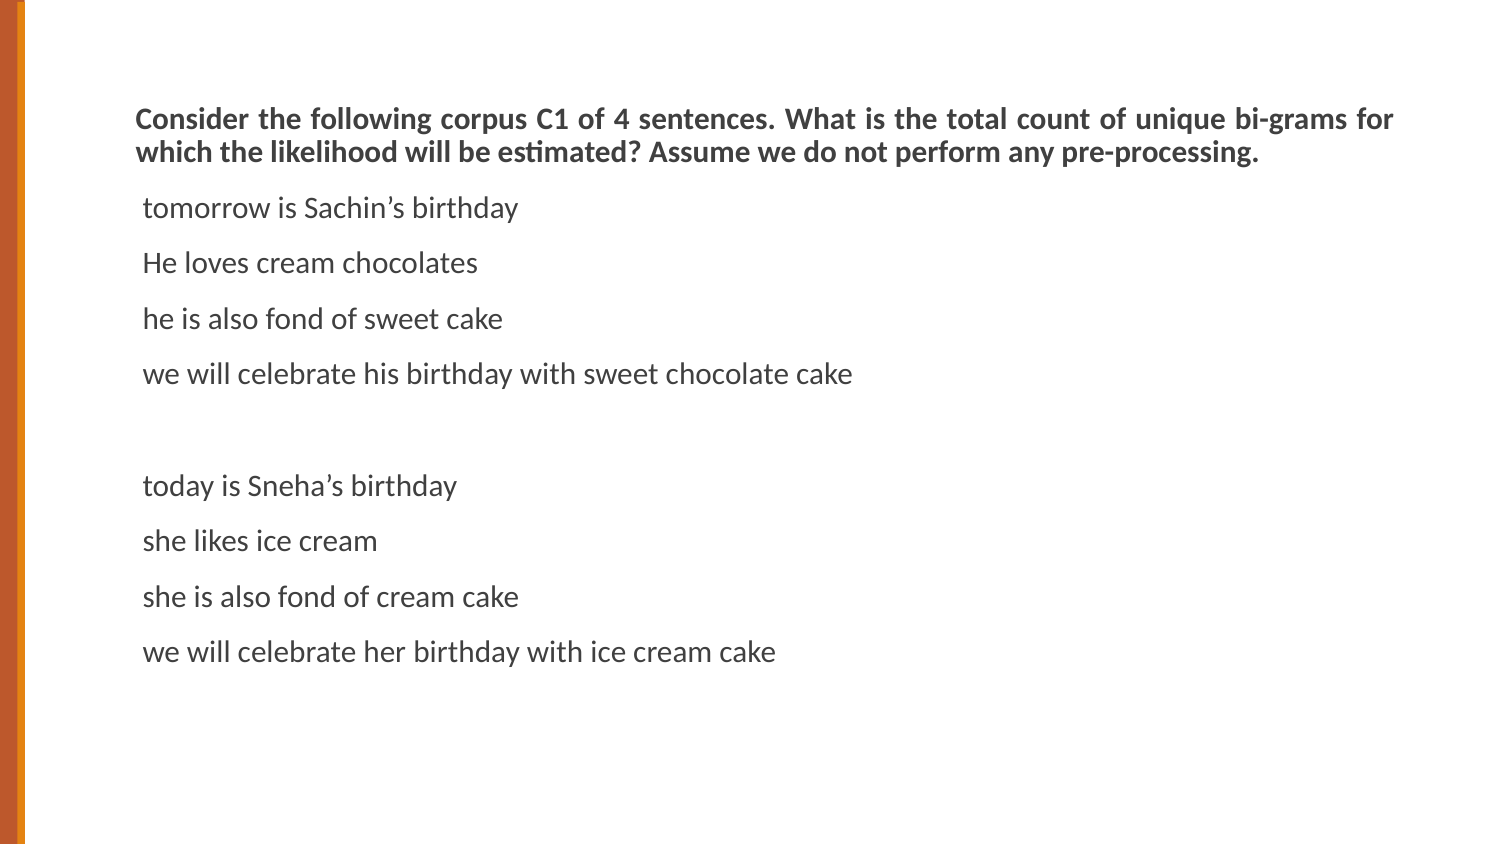

Consider the following corpus C1 of 4 sentences. What is the total count of unique bi-grams for which the likelihood will be estimated? Assume we do not perform any pre-processing.
tomorrow is Sachin’s birthday
He loves cream chocolates
he is also fond of sweet cake
we will celebrate his birthday with sweet chocolate cake

today is Sneha’s birthday
she likes ice cream
she is also fond of cream cake
we will celebrate her birthday with ice cream cake